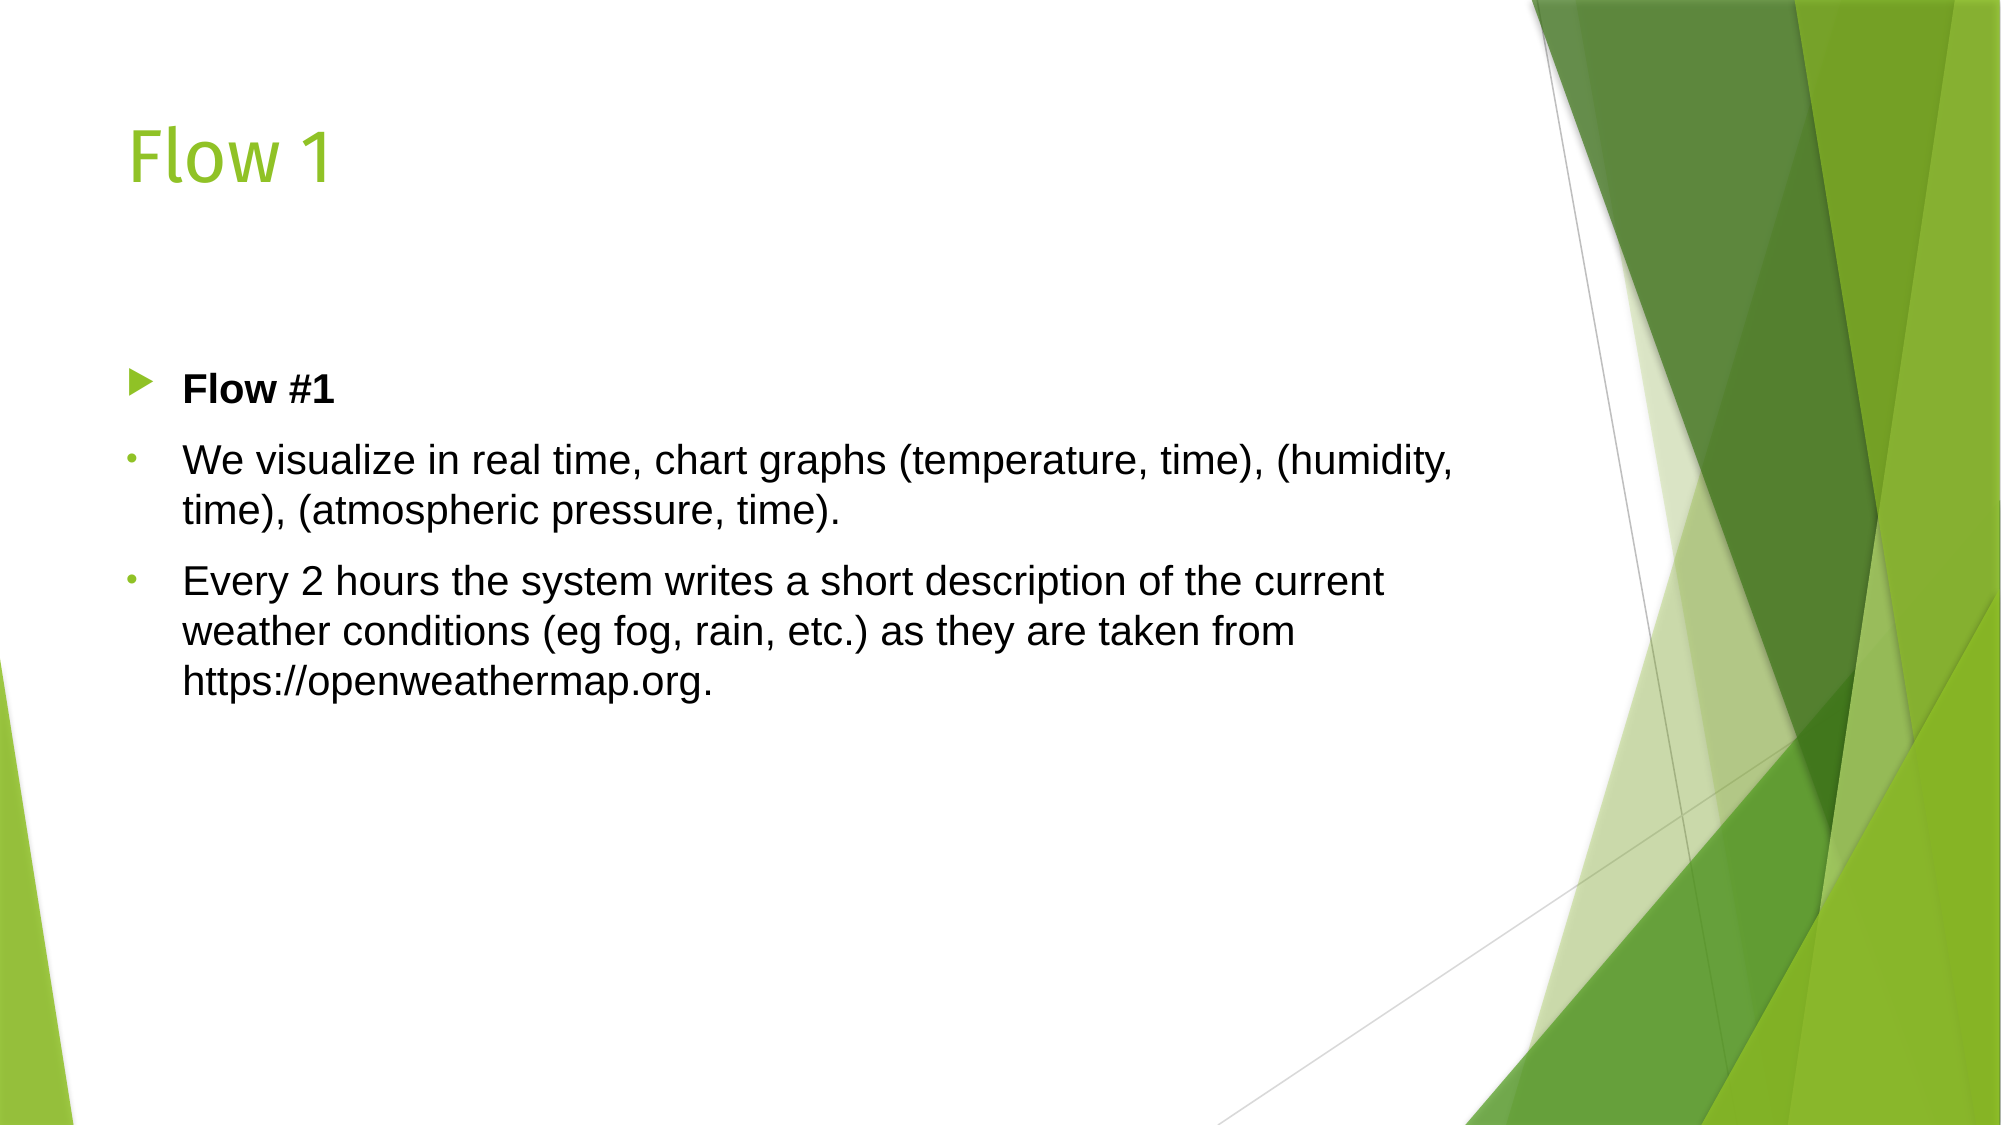

# Flow 1
Flow #1
We visualize in real time, chart graphs (temperature, time), (humidity, time), (atmospheric pressure, time).
Every 2 hours the system writes a short description of the current weather conditions (eg fog, rain, etc.) as they are taken from https://openweathermap.org.